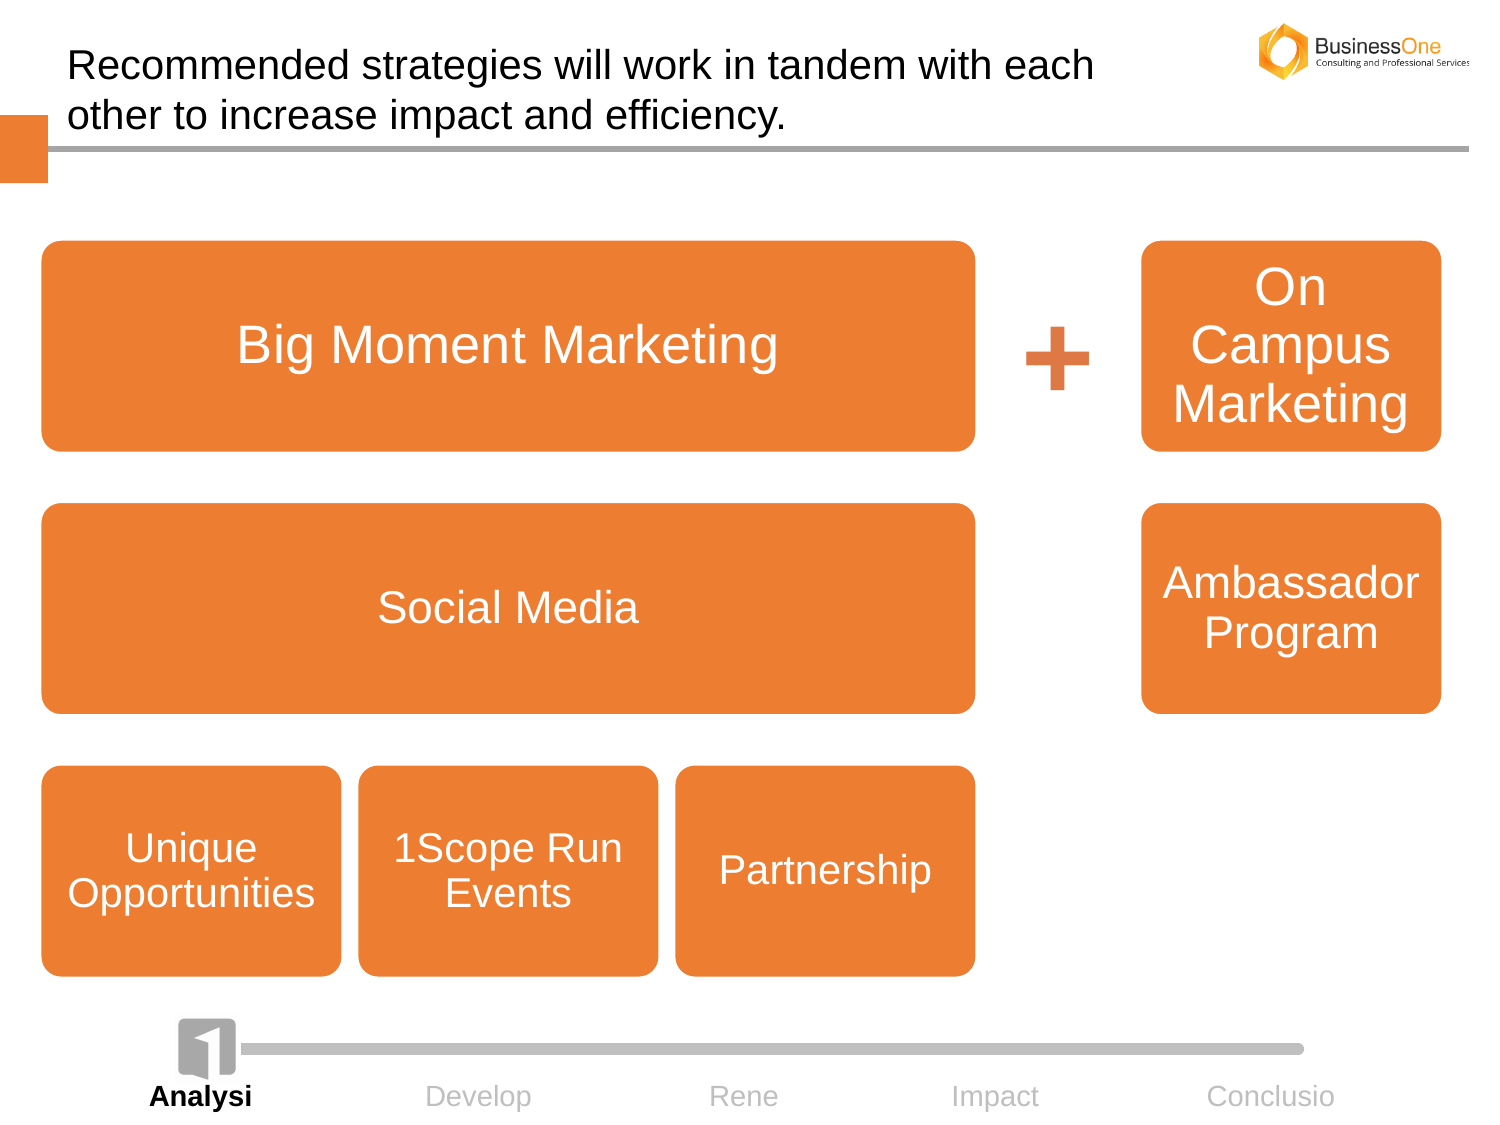

Recommended strategies will work in tandem with each other to increase impact and efficiency.
Big Moment Marketing
+
On Campus Marketing
Social Media
Ambassador Program
Unique Opportunities
1Scope Run Events
Partnership